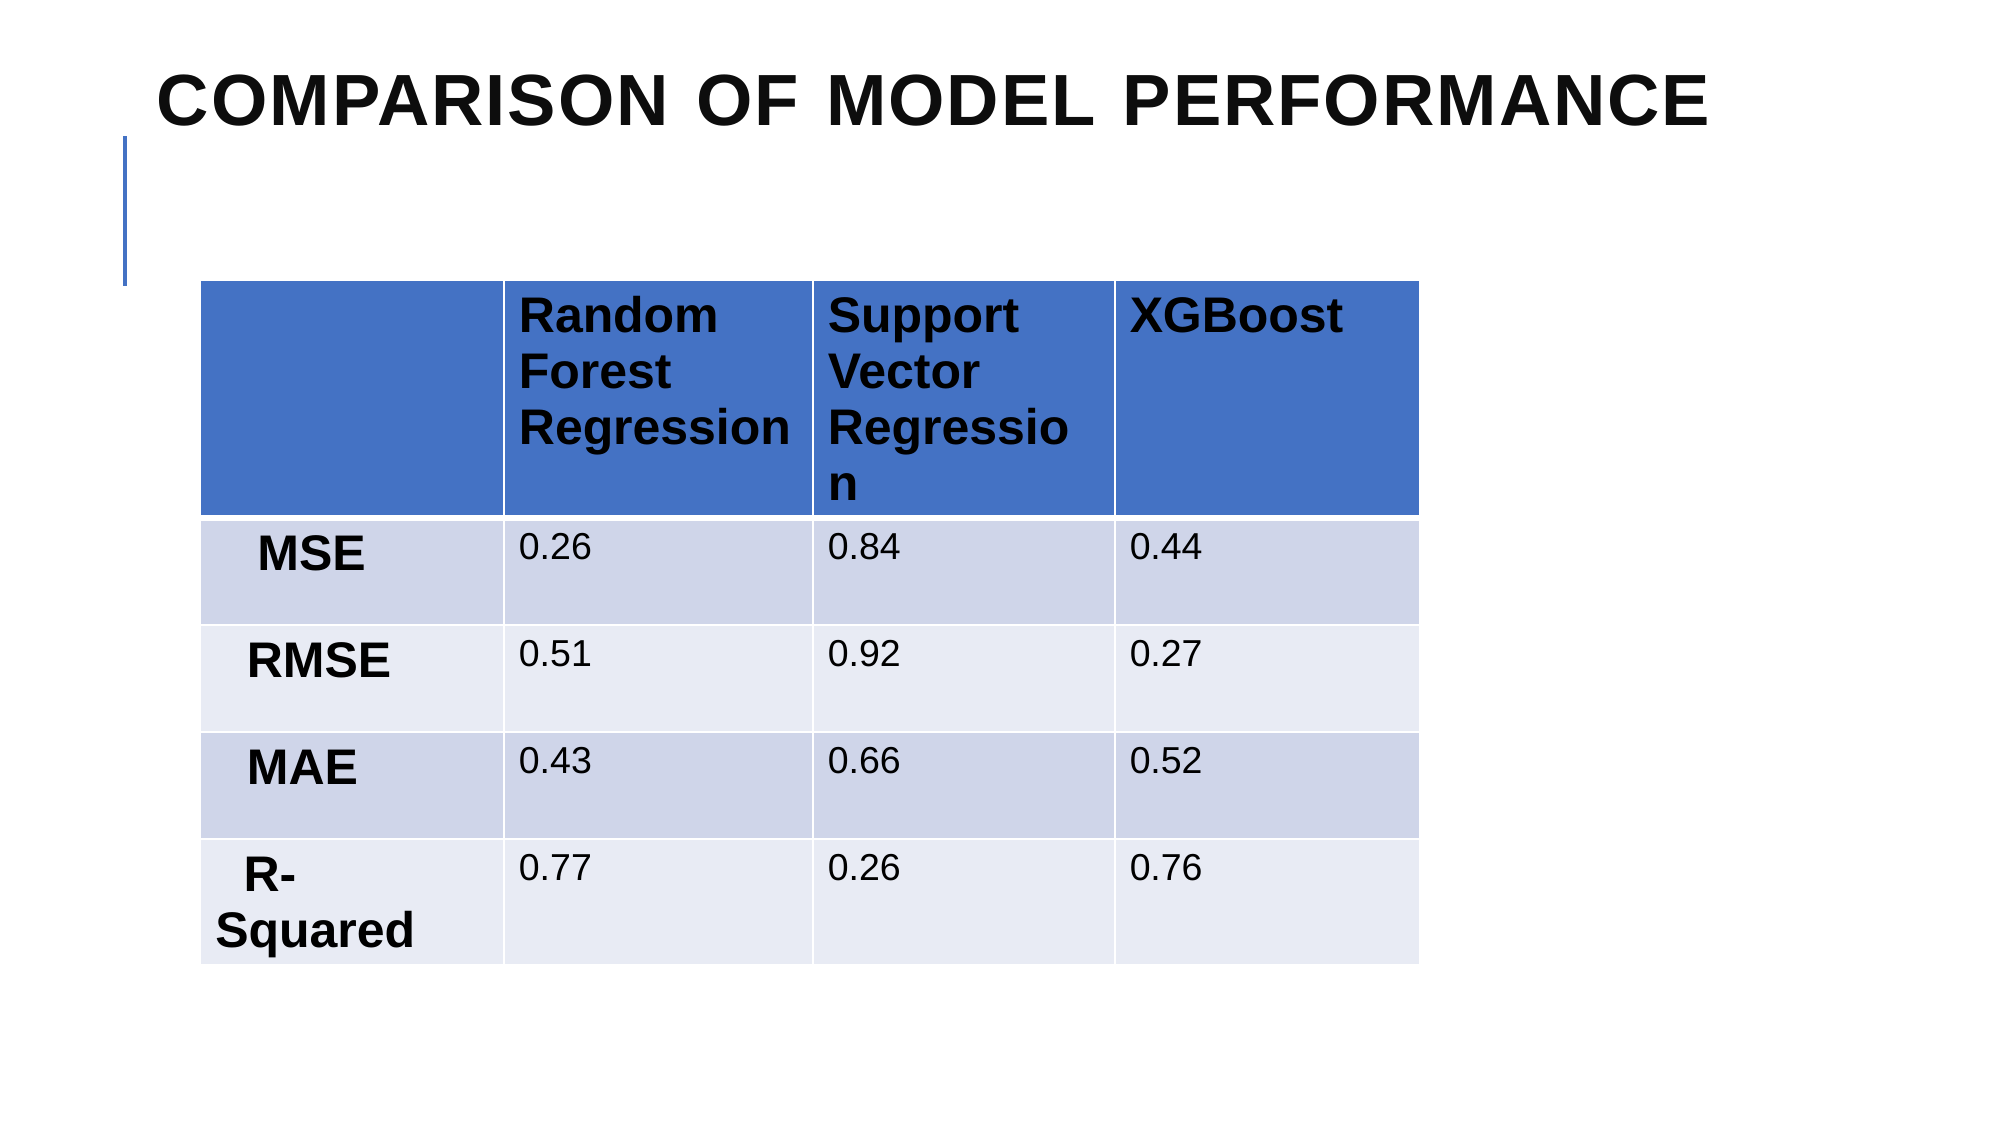

# Comparison of model performance
|  | Random Forest Regression | Support Vector Regression | XGBoost |
| --- | --- | --- | --- |
| MSE | 0.26 | 0.84 | 0.44 |
| RMSE | 0.51 | 0.92 | 0.27 |
| MAE | 0.43 | 0.66 | 0.52 |
| R-Squared | 0.77 | 0.26 | 0.76 |